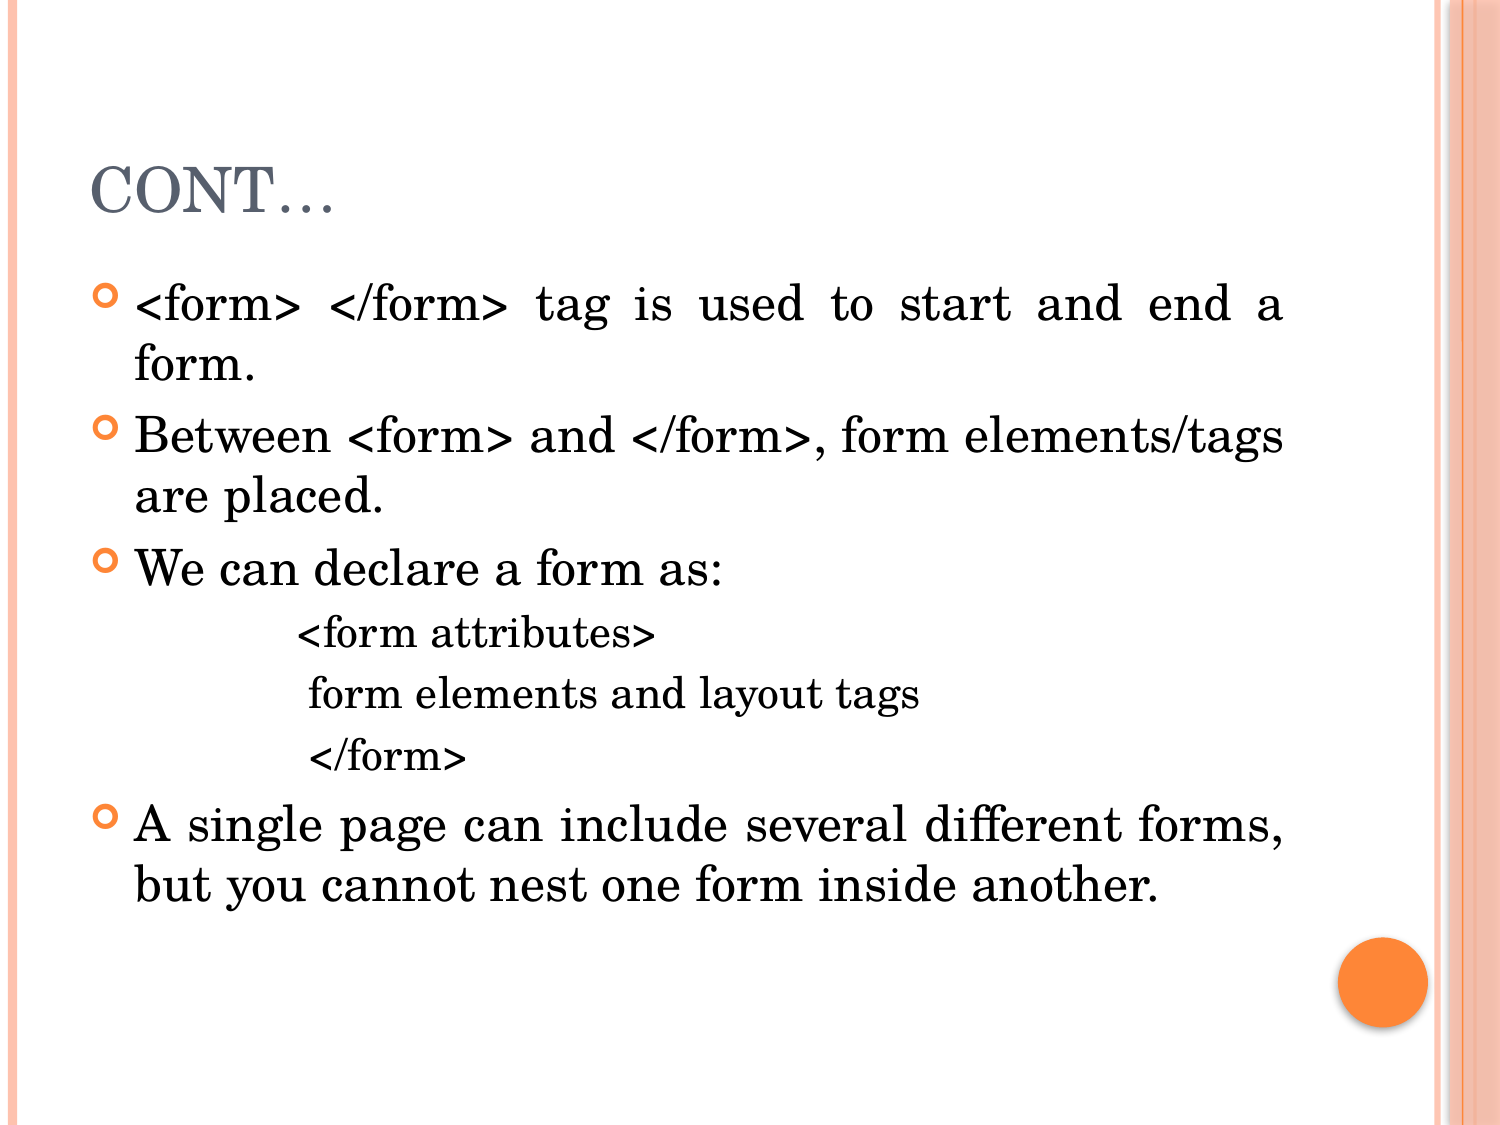

# Cont…
<form> </form> tag is used to start and end a form.
Between <form> and </form>, form elements/tags are placed.
We can declare a form as:
            <form attributes>
             form elements and layout tags
             </form>
A single page can include several different forms, but you cannot nest one form inside another.